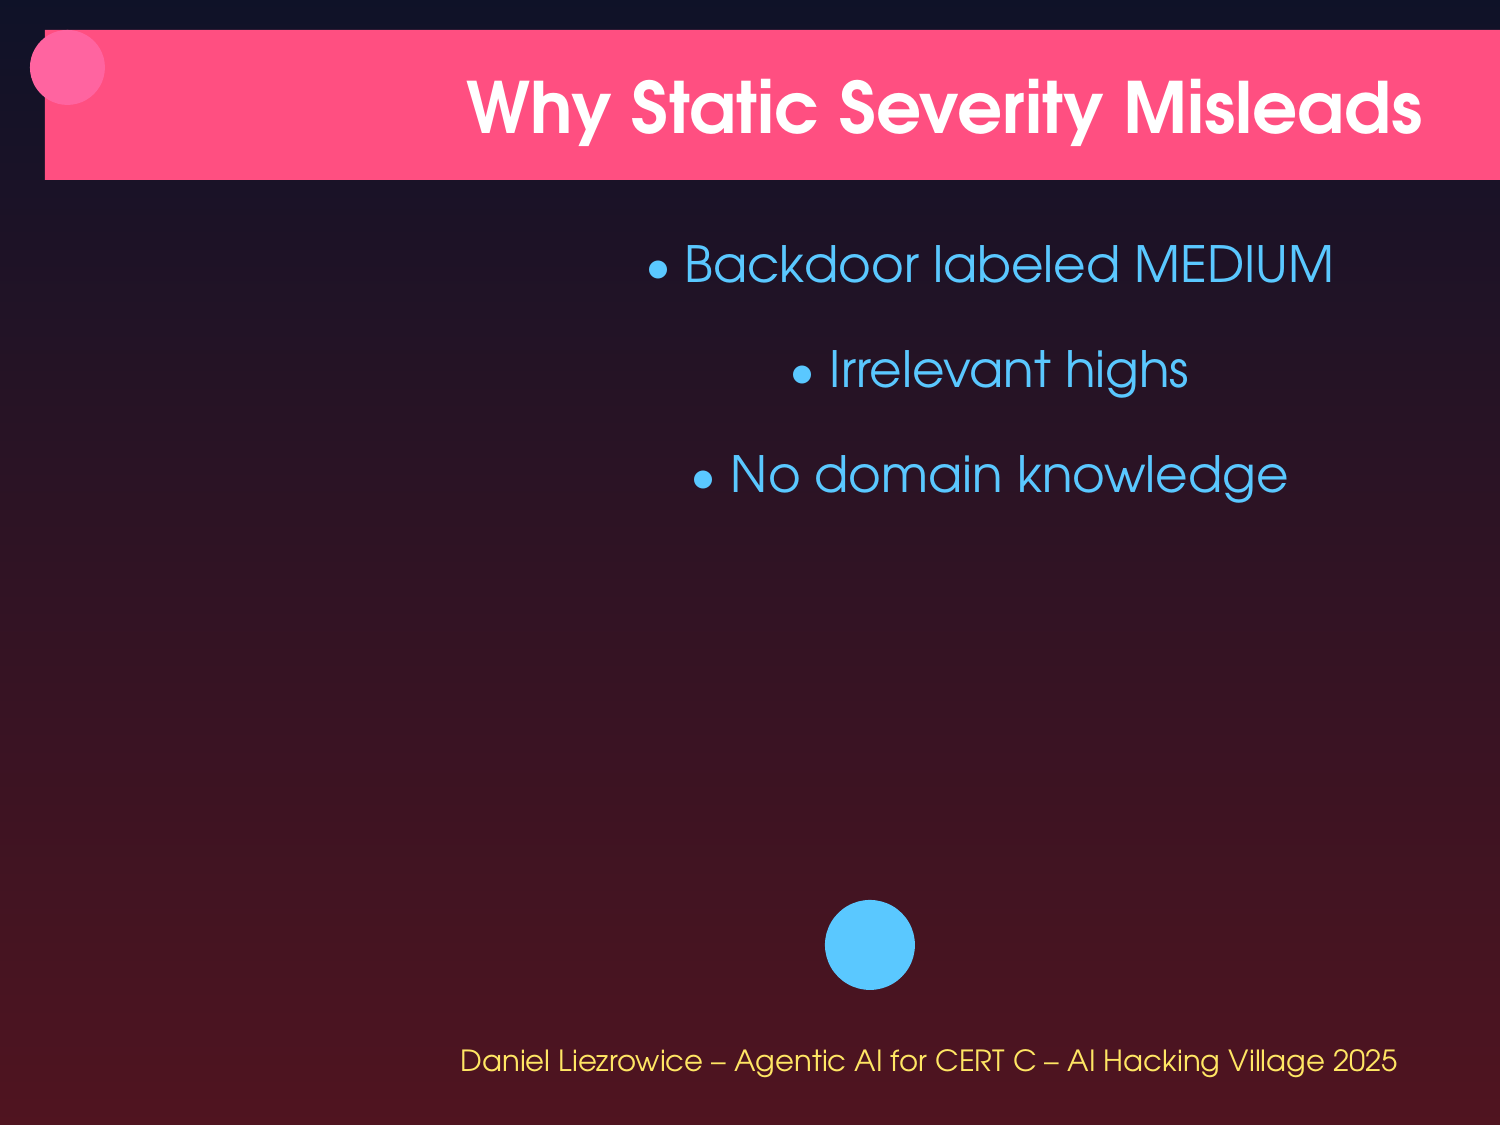

Why Static Severity Misleads

• Backdoor labeled MEDIUM
• Irrelevant highs
• No domain knowledge

Daniel Liezrowice – Agentic AI for CERT C – AI Hacking Village 2025